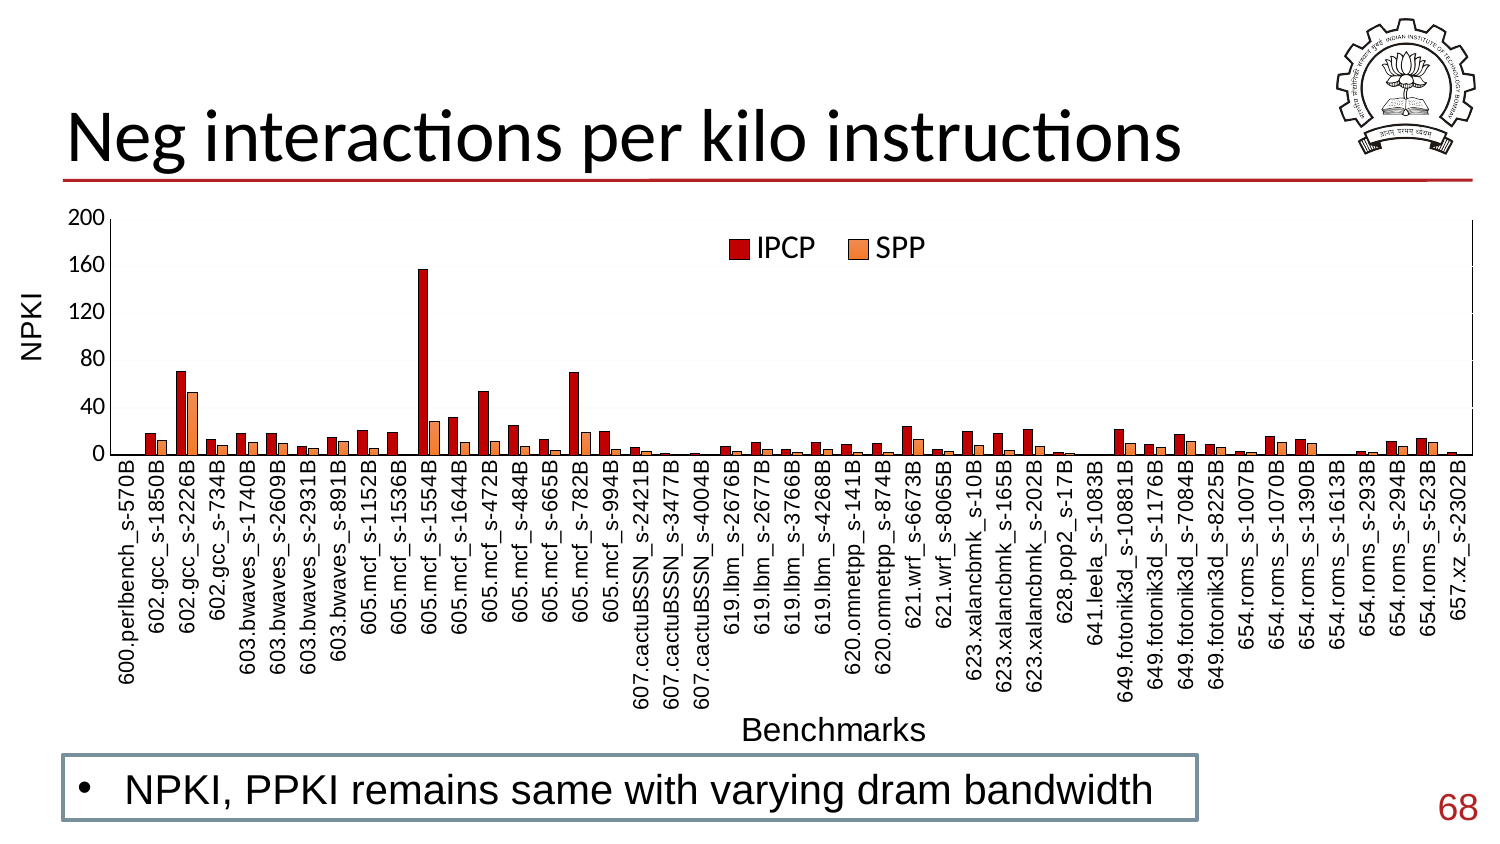

# Neg interactions per kilo instructions

### Chart

| Category | IPCP | SPP |
|---|---|---|
| 600.perlbench_s-570B | 0.65198 | 0.15808 |
| 602.gcc_s-1850B | 17.94208 | 12.6581 |
| 602.gcc_s-2226B | 70.482 | 52.7732 |
| 602.gcc_s-734B | 13.54944 | 8.05838 |
| 603.bwaves_s-1740B | 18.09114 | 10.1796 |
| 603.bwaves_s-2609B | 18.0518 | 10.1683 |
| 603.bwaves_s-2931B | 7.51198 | 5.06228 |
| 603.bwaves_s-891B | 15.24632 | 11.3107 |
| 605.mcf_s-1152B | 20.71038 | 5.14424 |
| 605.mcf_s-1536B | 19.39726 | 0.82542 |
| 605.mcf_s-1554B | 157.68662 | 28.1178 |
| 605.mcf_s-1644B | 31.65492 | 10.8318 |
| 605.mcf_s-472B | 54.20582 | 11.8614 |
| 605.mcf_s-484B | 24.64004 | 7.4608 |
| 605.mcf_s-665B | 13.12836 | 3.70058 |
| 605.mcf_s-782B | 69.63446 | 19.05 |
| 605.mcf_s-994B | 19.78374 | 4.93404 |
| 607.cactuBSSN_s-2421B | 5.99074 | 3.1188 |
| 607.cactuBSSN_s-3477B | 1.39842 | 0.34392 |
| 607.cactuBSSN_s-4004B | 1.50566 | 0.37592 |
| 619.lbm_s-2676B | 7.3952 | 3.2121 |
| 619.lbm_s-2677B | 10.36724 | 4.71228 |
| 619.lbm_s-3766B | 5.02282 | 2.17976 |
| 619.lbm_s-4268B | 10.34398 | 4.71736 |
| 620.omnetpp_s-141B | 9.27632 | 2.45912 |
| 620.omnetpp_s-874B | 9.50882 | 2.23758 |
| 621.wrf_s-6673B | 24.09298 | 12.847 |
| 621.wrf_s-8065B | 4.55448 | 2.57382 |
| 623.xalancbmk_s-10B | 19.64656 | 8.07092 |
| 623.xalancbmk_s-165B | 18.13634 | 3.45026 |
| 623.xalancbmk_s-202B | 21.7397 | 7.5476 |
| 628.pop2_s-17B | 2.5113 | 1.42316 |
| 641.leela_s-1083B | 0.0 | 0.0 |
| 649.fotonik3d_s-10881B | 21.57292 | 9.33668 |
| 649.fotonik3d_s-1176B | 8.55424 | 6.19932 |
| 649.fotonik3d_s-7084B | 17.08996 | 11.2991 |
| 649.fotonik3d_s-8225B | 8.55392 | 6.17564 |
| 654.roms_s-1007B | 3.34144 | 2.2747 |
| 654.roms_s-1070B | 15.7164 | 10.8902 |
| 654.roms_s-1390B | 12.992 | 9.36388 |
| 654.roms_s-1613B | 0.73382 | 0.5359 |
| 654.roms_s-293B | 3.31518 | 2.23568 |
| 654.roms_s-294B | 11.80608 | 7.39388 |
| 654.roms_s-523B | 14.27188 | 10.3449 |
| 657.xz_s-2302B | 1.9331 | 0.12426 |
NPKI, PPKI remains same with varying dram bandwidth
68